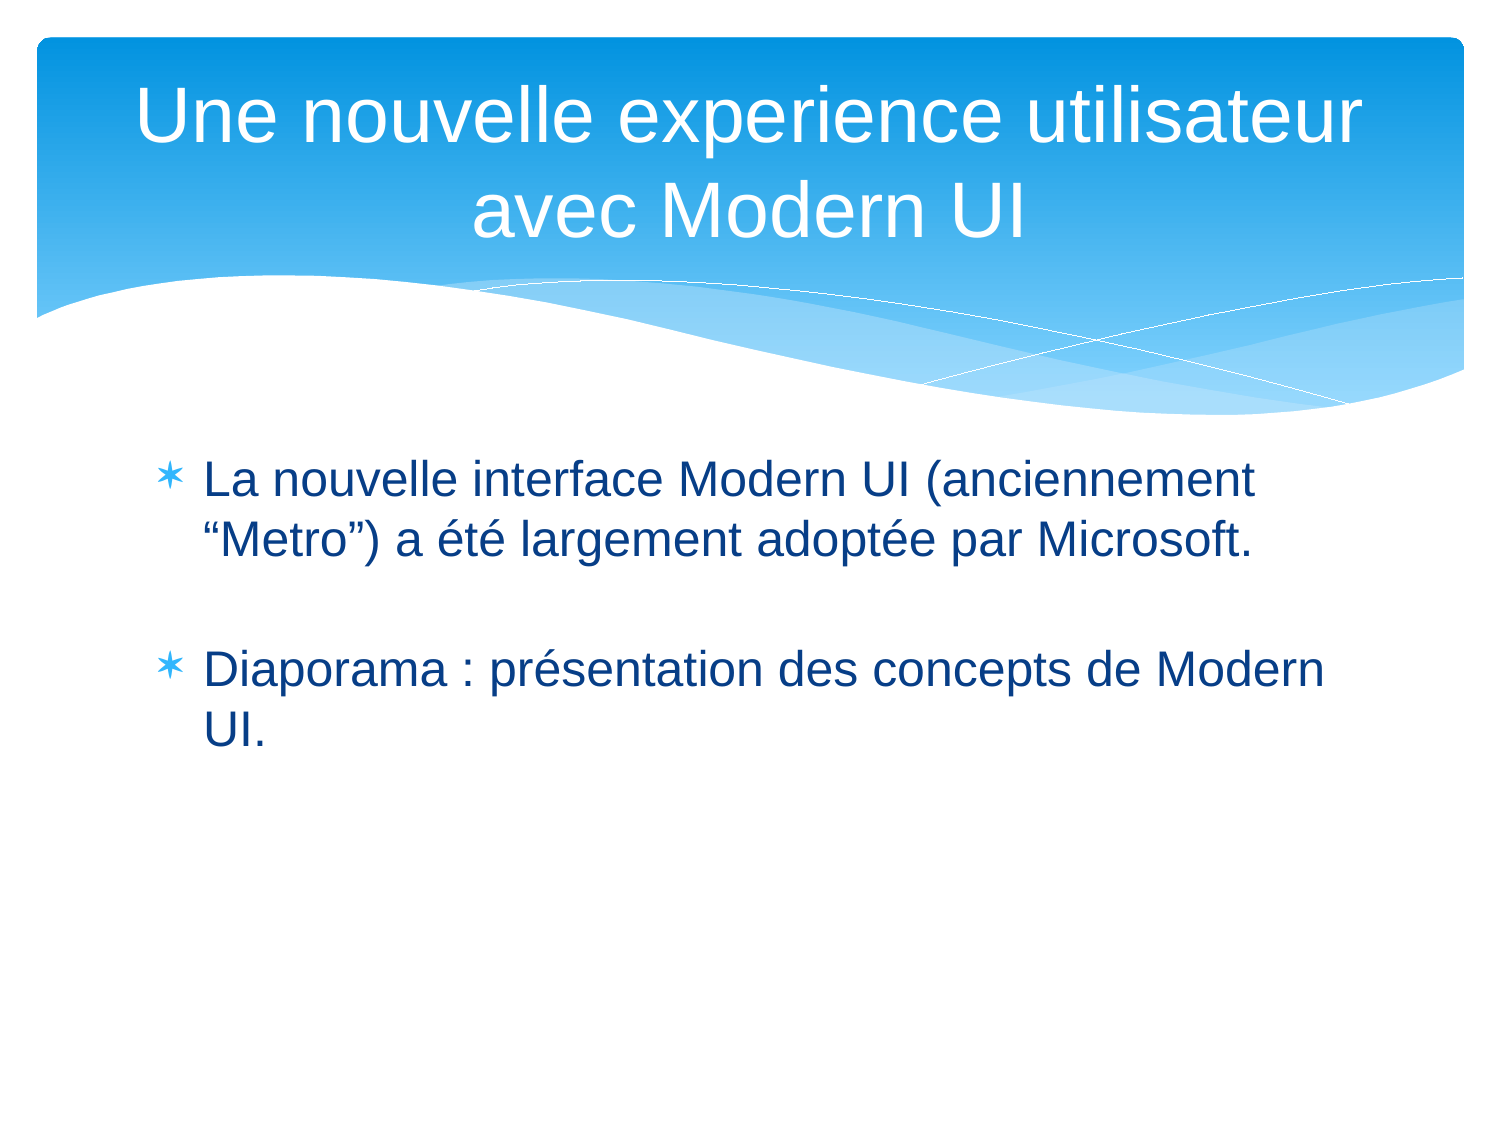

# Une nouvelle experience utilisateur avec Modern UI
La nouvelle interface Modern UI (anciennement “Metro”) a été largement adoptée par Microsoft.
Diaporama : présentation des concepts de Modern UI.